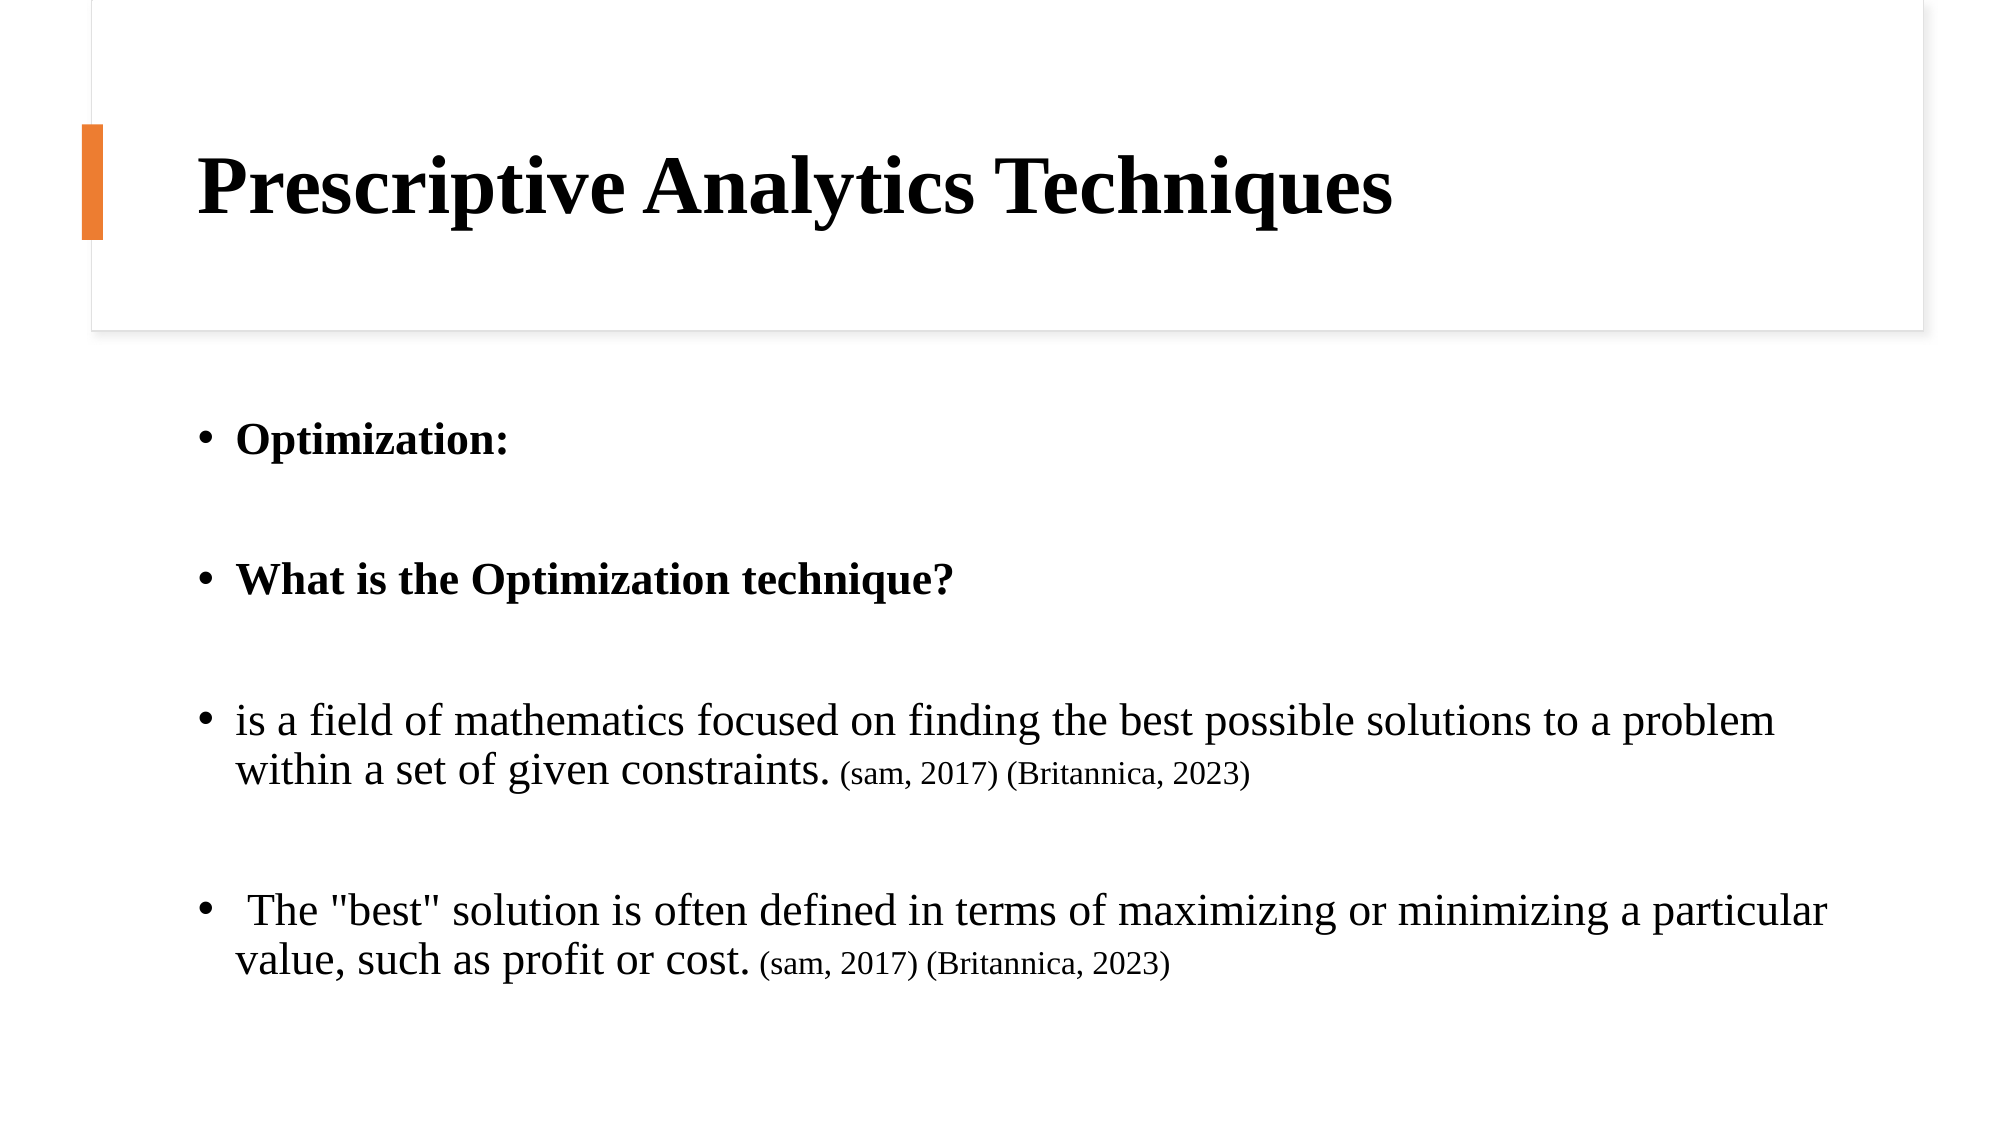

# Prescriptive Analytics Techniques

Optimization:

What is the Optimization technique?

is a field of mathematics focused on finding the best possible solutions to a problem within a set of given constraints. (sam, 2017) (Britannica, 2023)

 The "best" solution is often defined in terms of maximizing or minimizing a particular value, such as profit or cost. (sam, 2017) (Britannica, 2023)